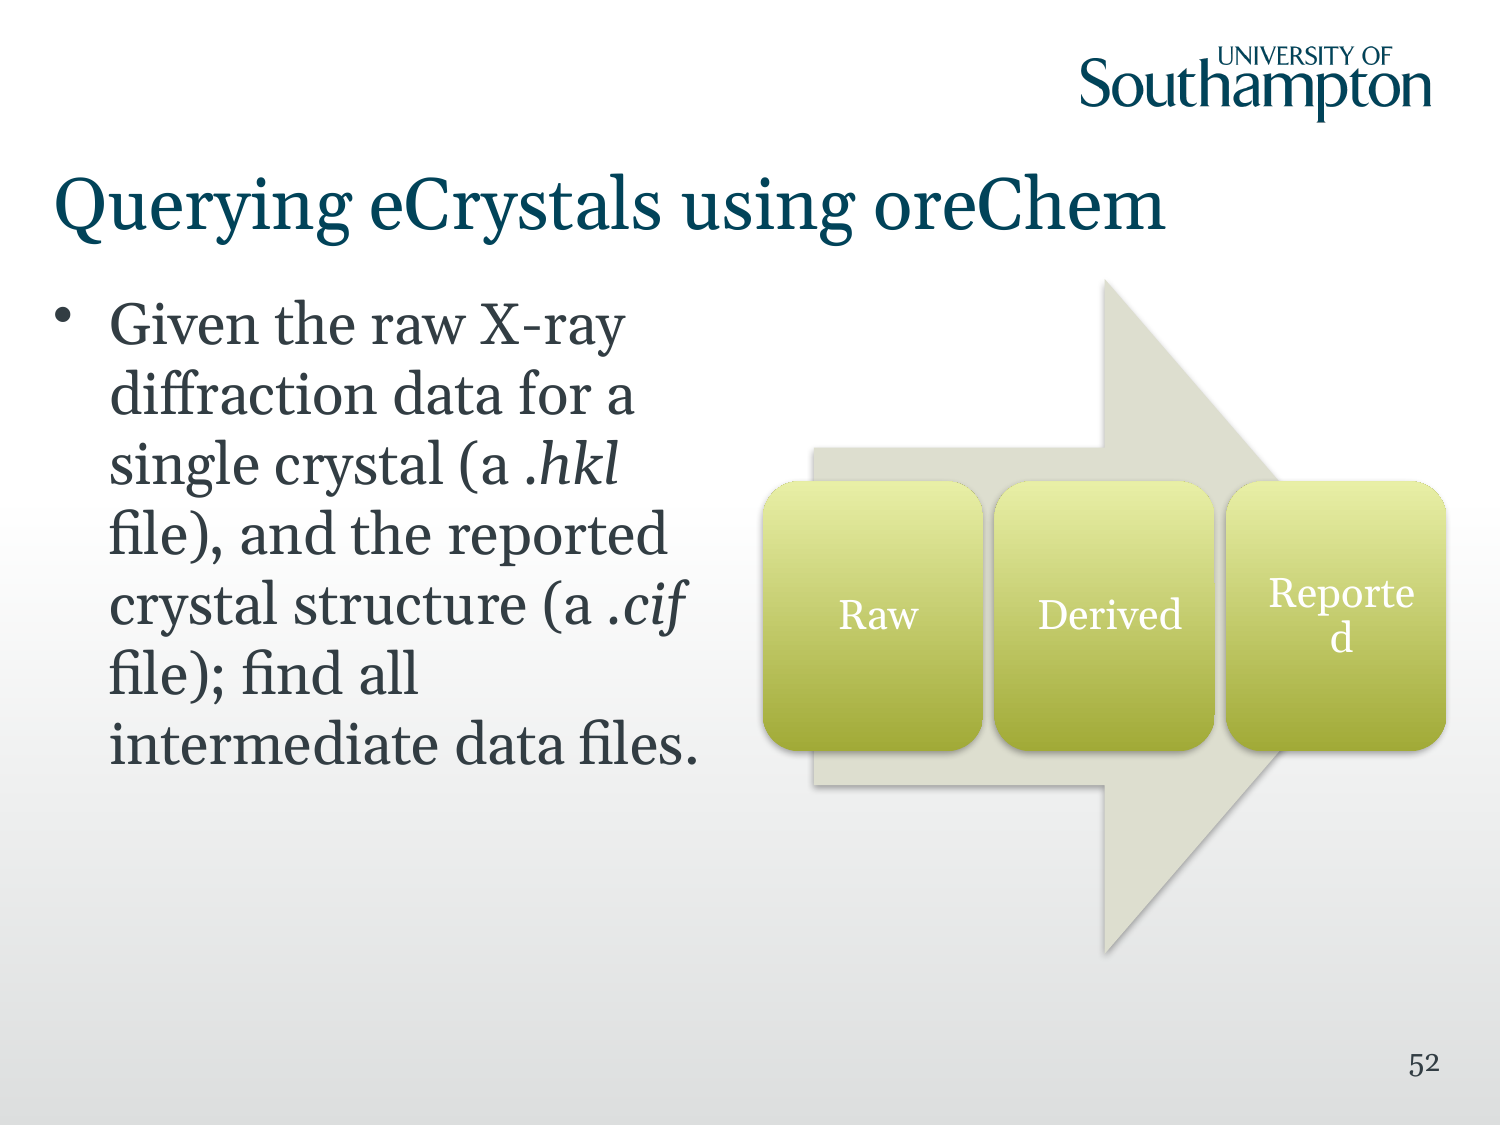

# Querying eCrystals using oreChem
Given the raw X-ray diffraction data for a single crystal (a .hkl file), and the reported crystal structure (a .cif file); find all intermediate data files.
Raw
Derived
Reported
52